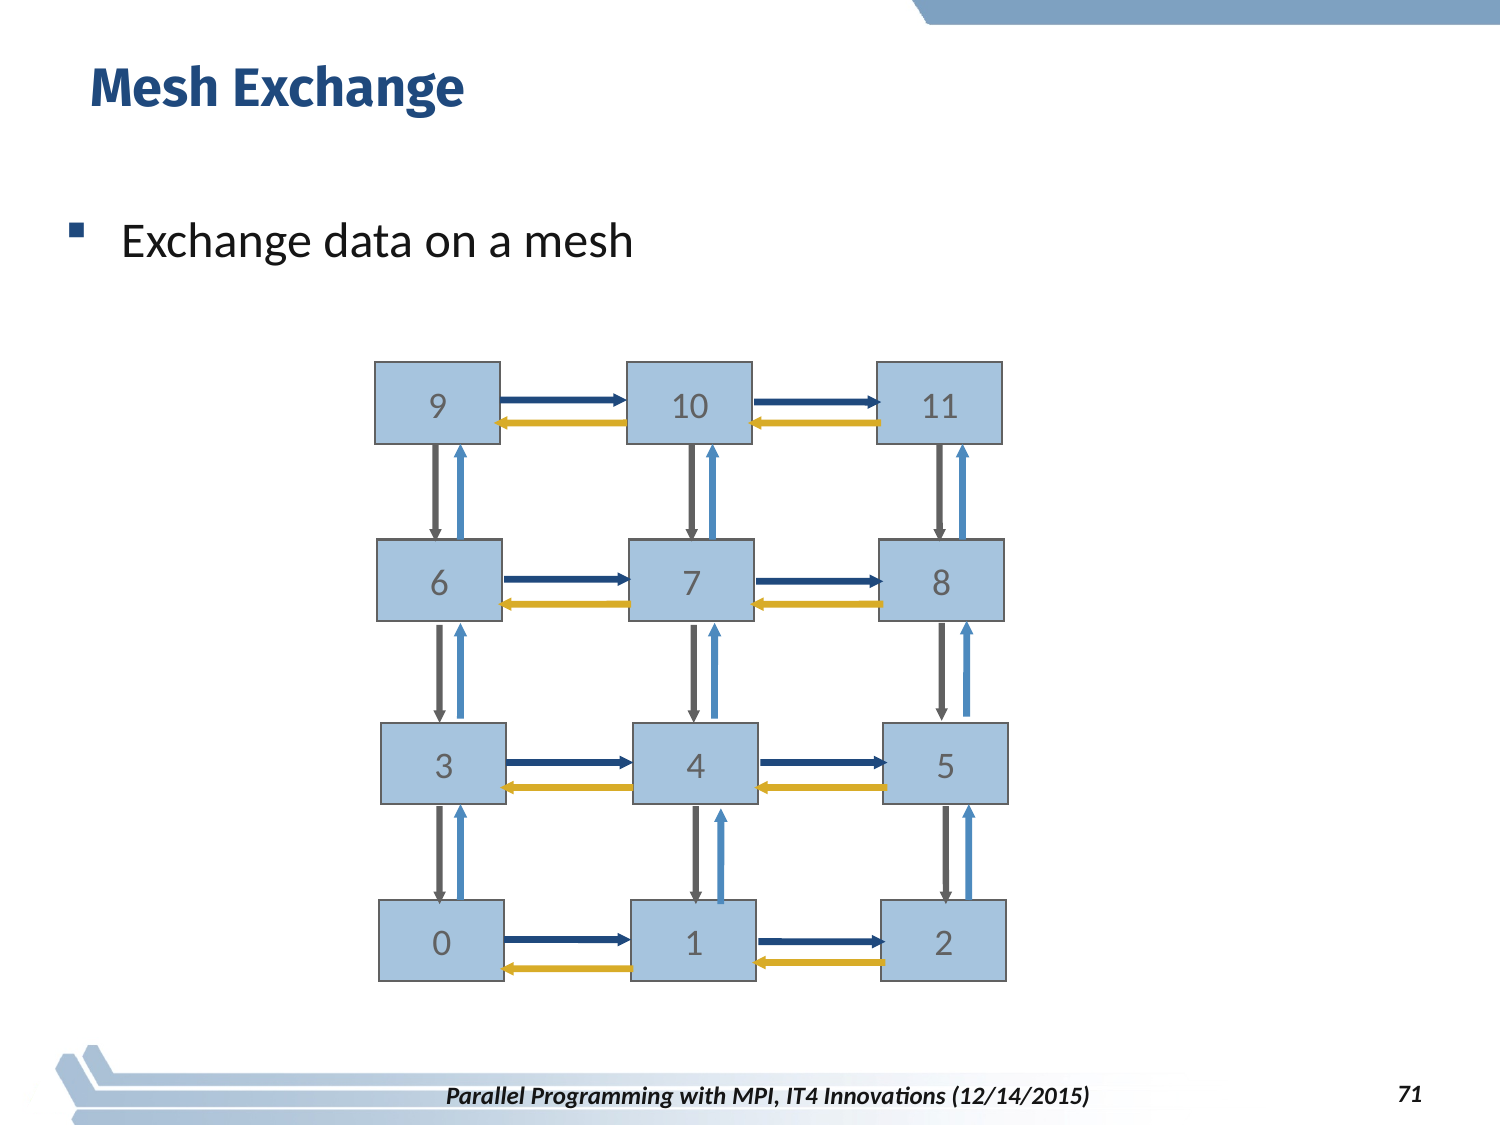

# Mesh Exchange
Exchange data on a mesh
9
10
11

6
7
8
3
4
5
0
1
2
71
Parallel Programming with MPI, IT4 Innovations (12/14/2015)